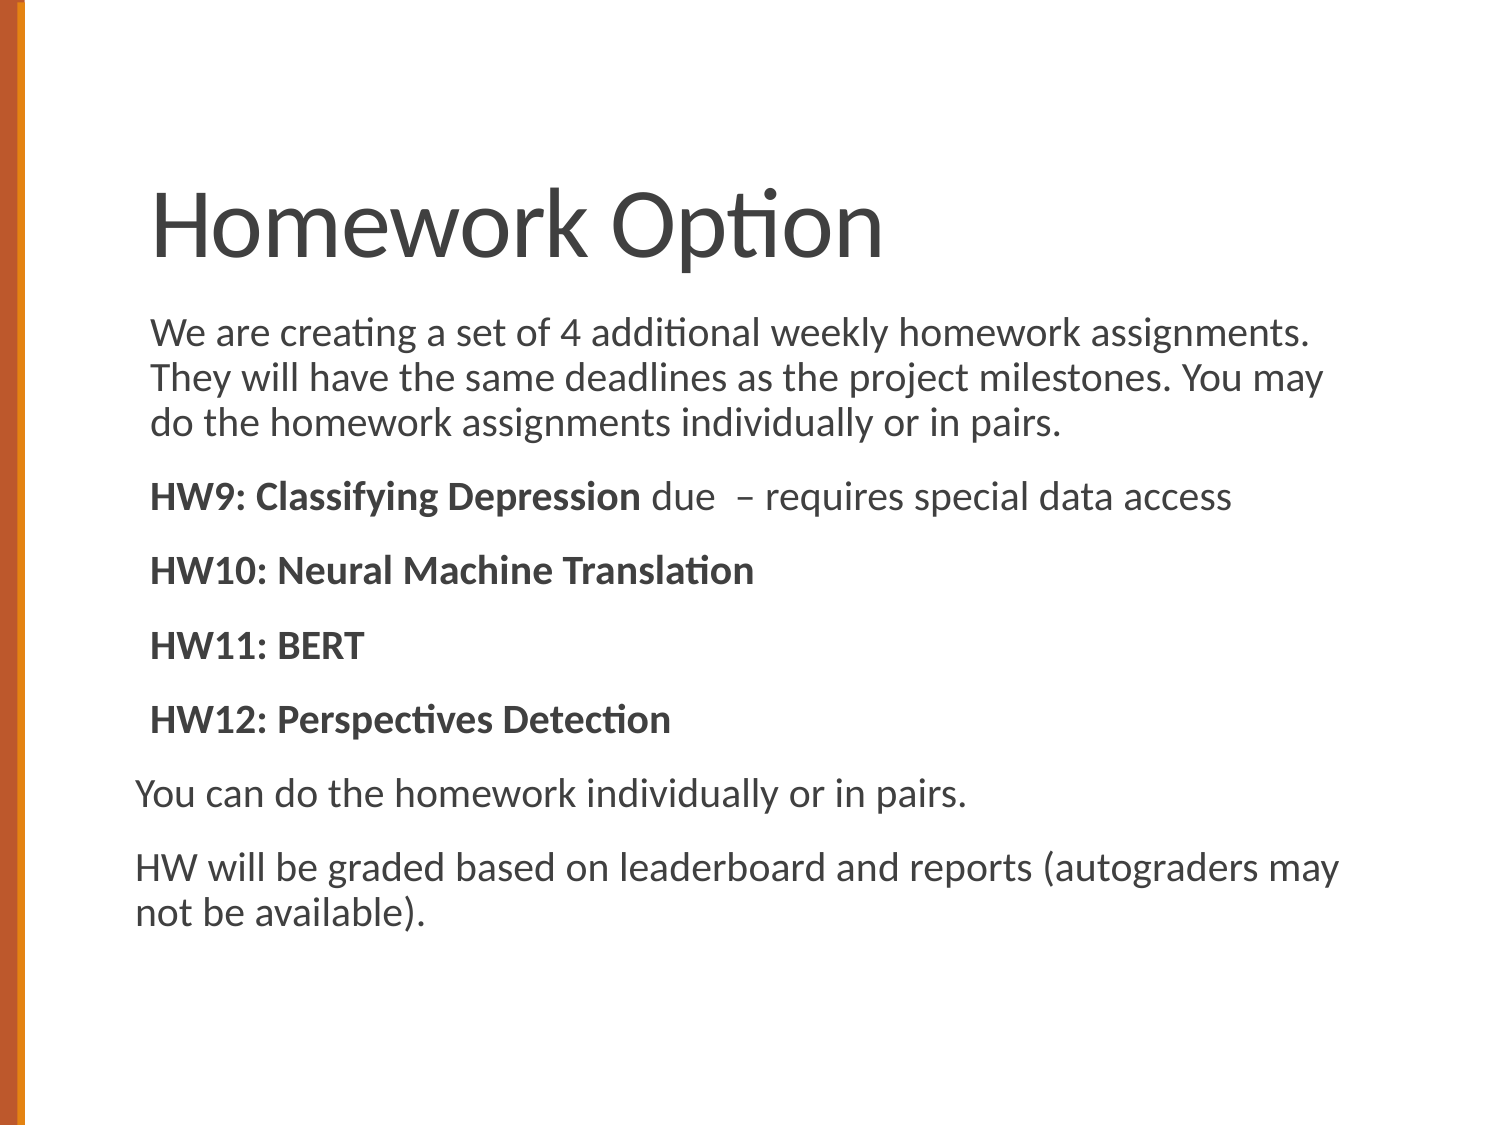

# Homework Option
We are creating a set of 4 additional weekly homework assignments. They will have the same deadlines as the project milestones. You may do the homework assignments individually or in pairs.
HW9: Classifying Depression due  – requires special data access
HW10: Neural Machine Translation
HW11: BERT
HW12: Perspectives Detection
You can do the homework individually or in pairs.
HW will be graded based on leaderboard and reports (autograders may not be available).